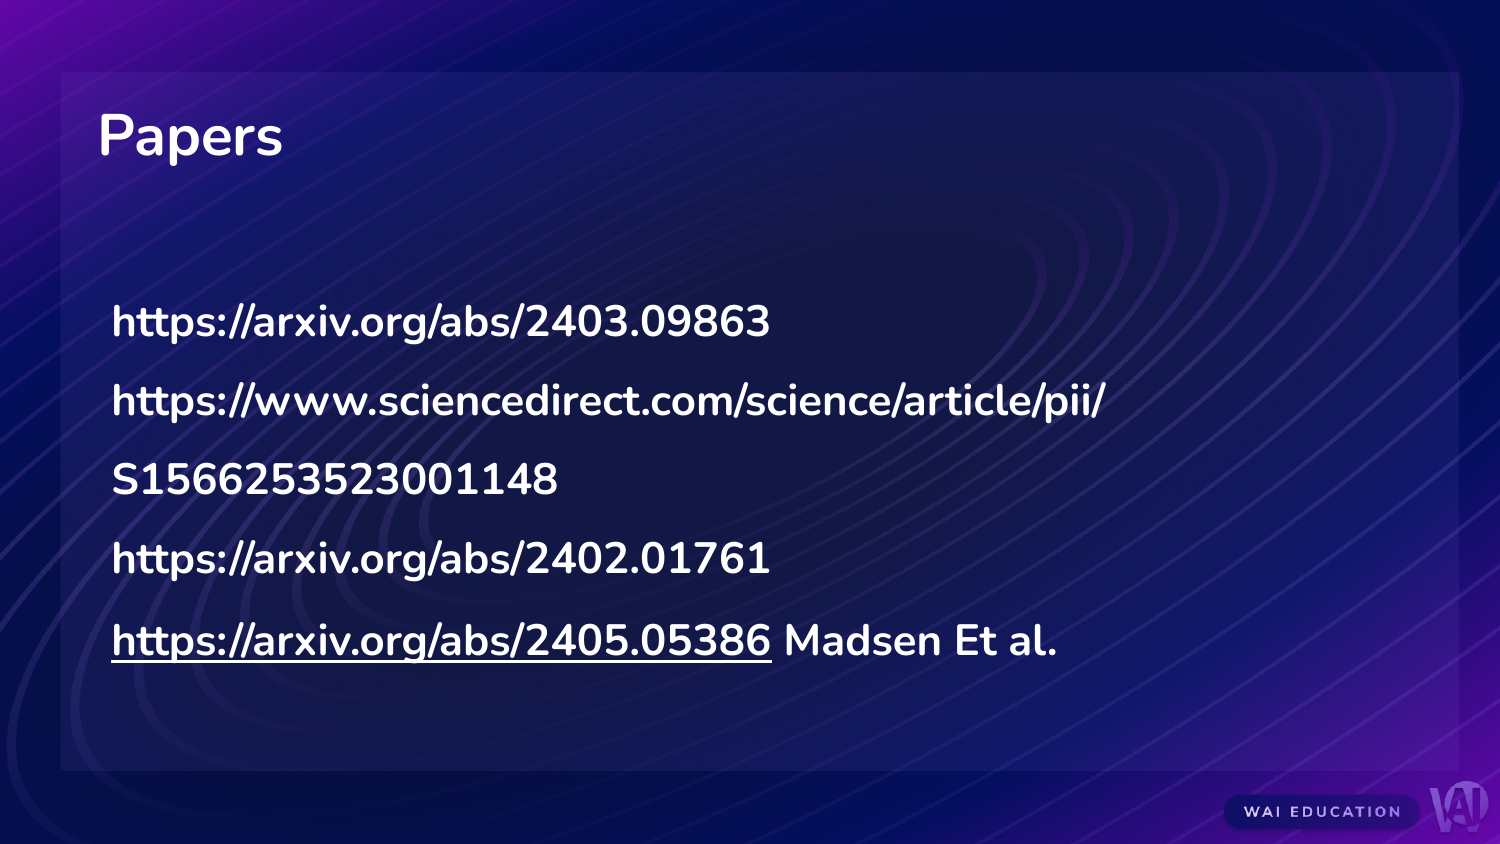

Papers
https://arxiv.org/abs/2403.09863
https://www.sciencedirect.com/science/article/pii/S1566253523001148
https://arxiv.org/abs/2402.01761
https://arxiv.org/abs/2405.05386 Madsen Et al.